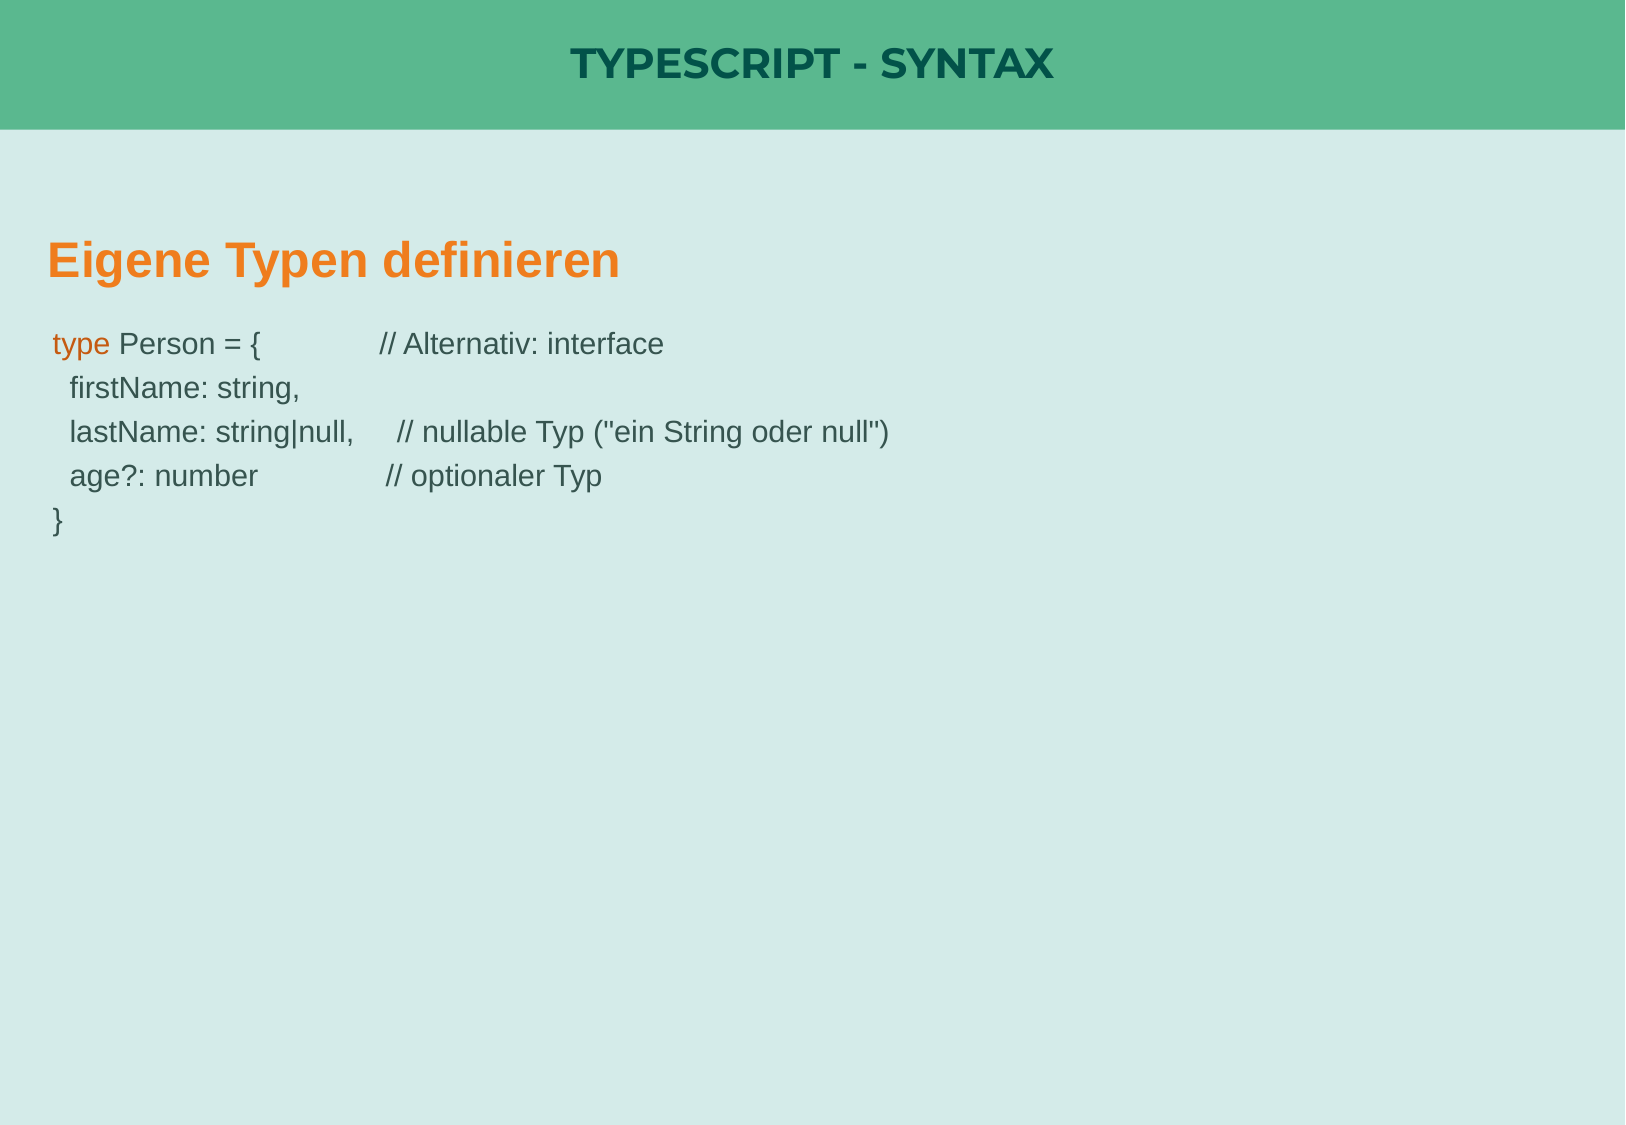

# Typescript - Syntax
Eigene Typen definieren
type Person = {              // Alternativ: interface
  firstName: string,
  lastName: string|null,     // nullable Typ ("ein String oder null")
  age?: number               // optionaler Typ
}